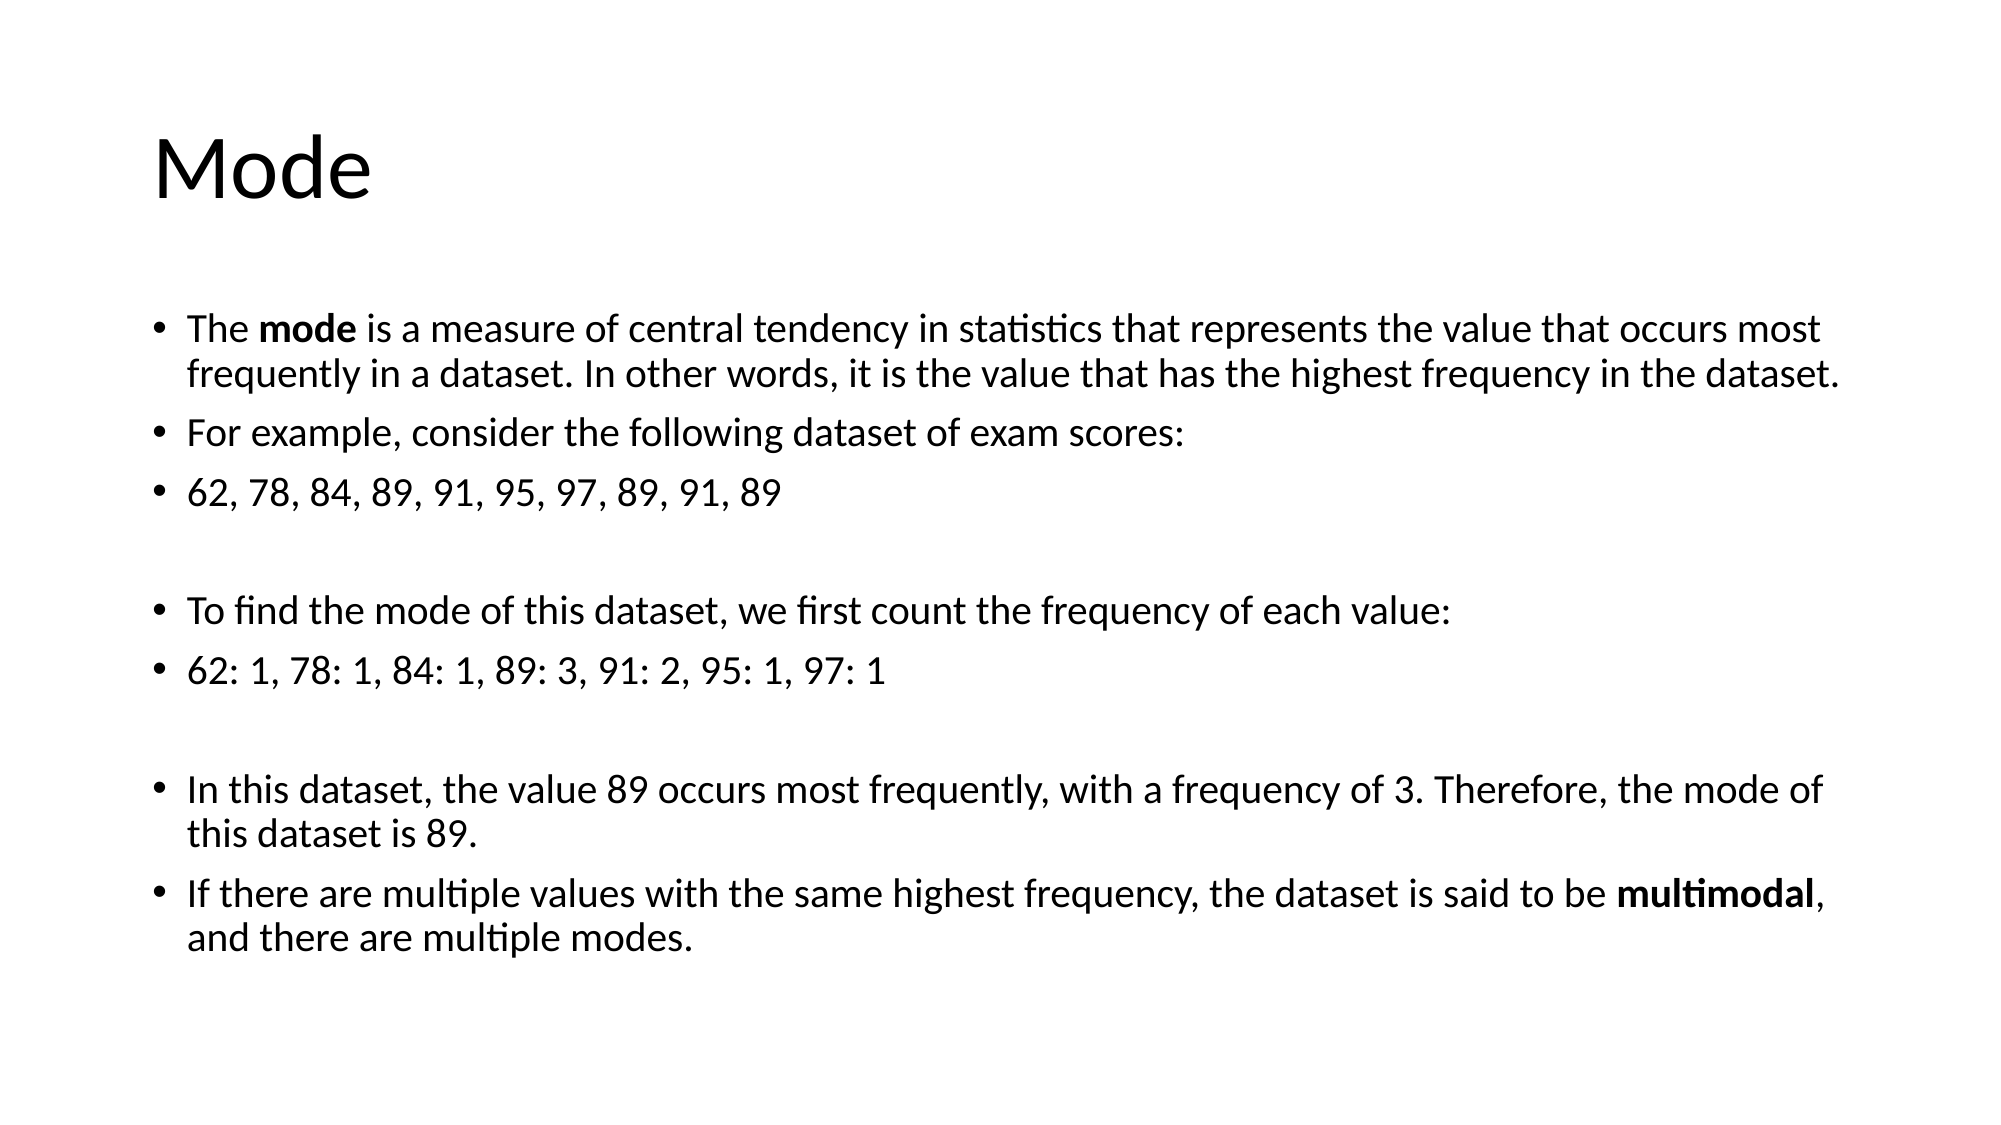

# Mode
The mode is a measure of central tendency in statistics that represents the value that occurs most frequently in a dataset. In other words, it is the value that has the highest frequency in the dataset.
For example, consider the following dataset of exam scores:
62, 78, 84, 89, 91, 95, 97, 89, 91, 89

To find the mode of this dataset, we first count the frequency of each value:
62: 1, 78: 1, 84: 1, 89: 3, 91: 2, 95: 1, 97: 1

In this dataset, the value 89 occurs most frequently, with a frequency of 3. Therefore, the mode of this dataset is 89.
If there are multiple values with the same highest frequency, the dataset is said to be multimodal, and there are multiple modes.